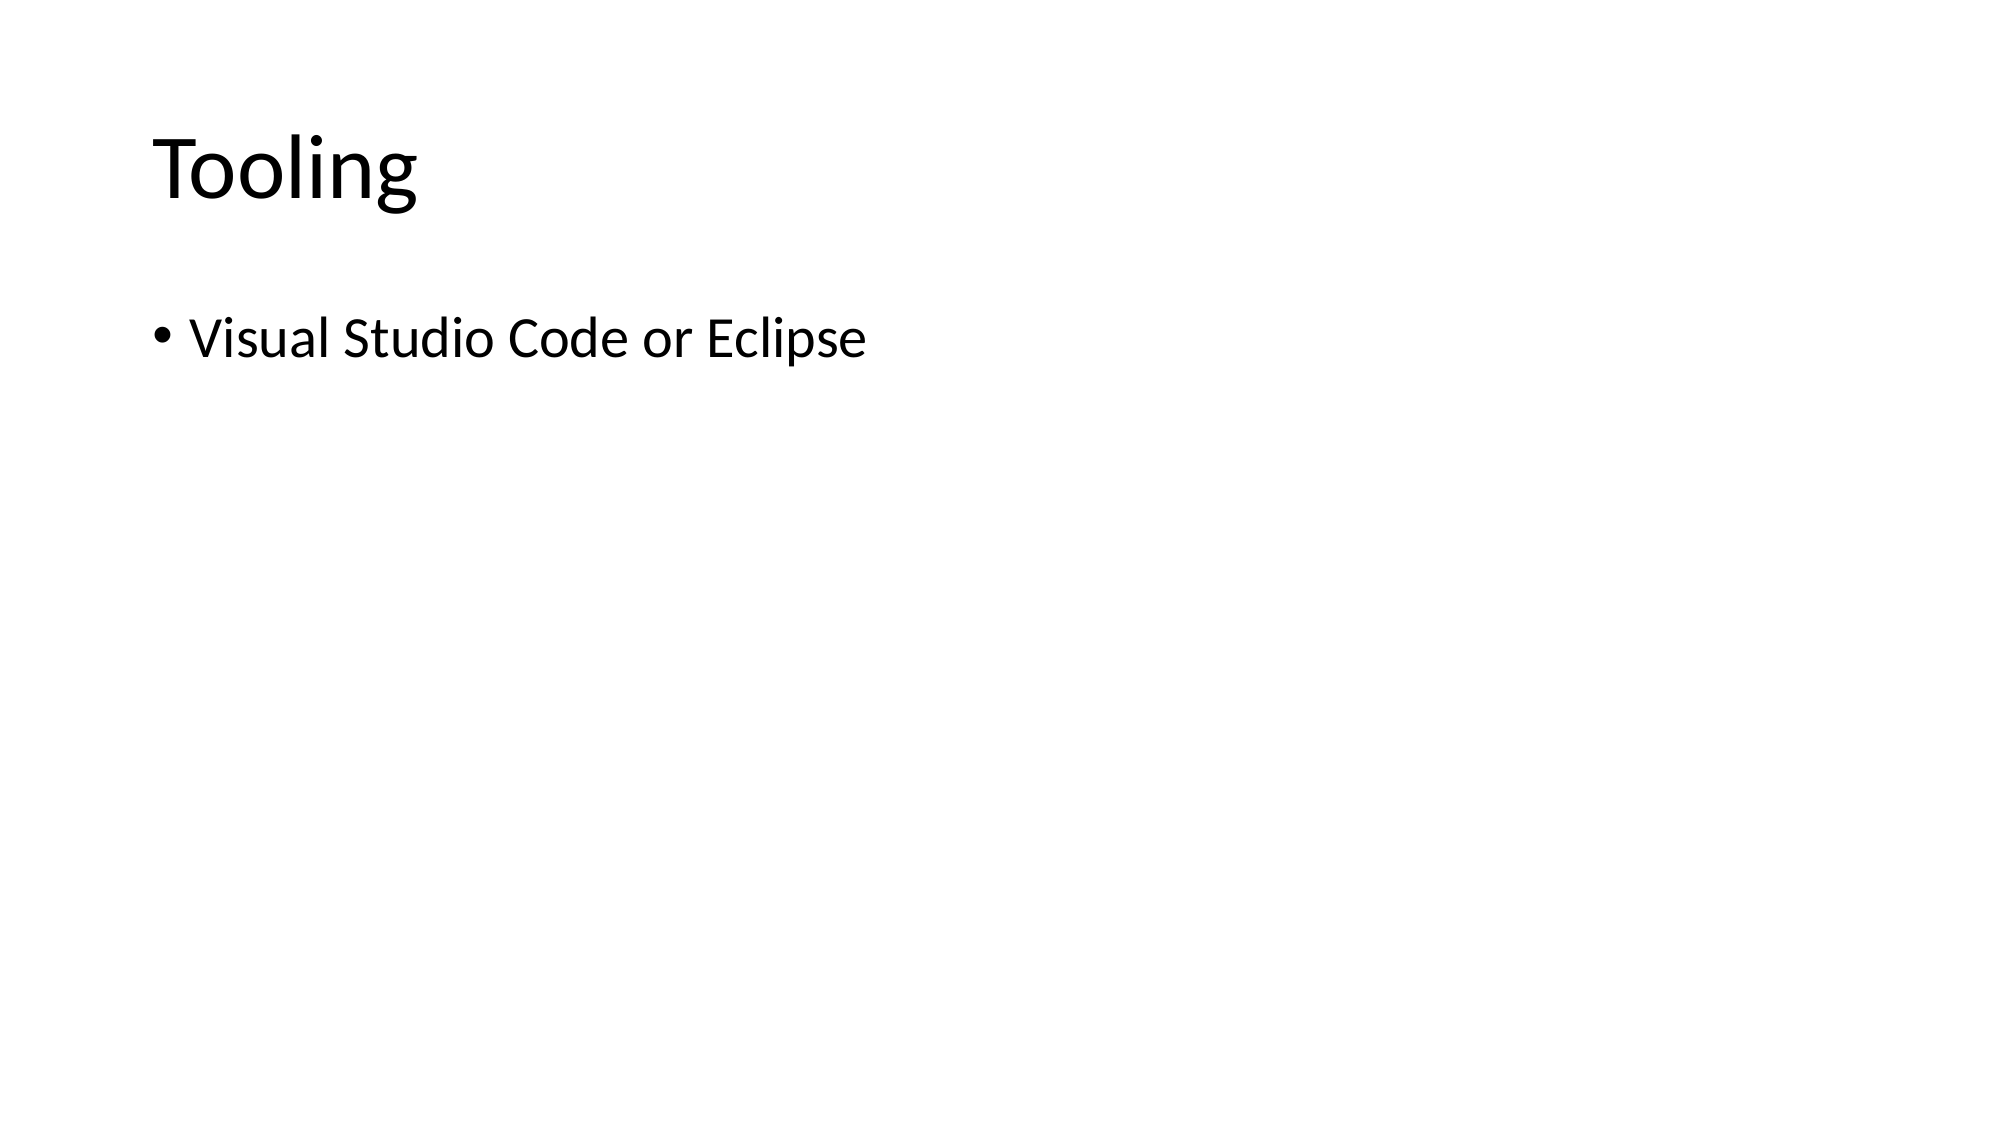

# Tooling
Visual Studio Code or Eclipse